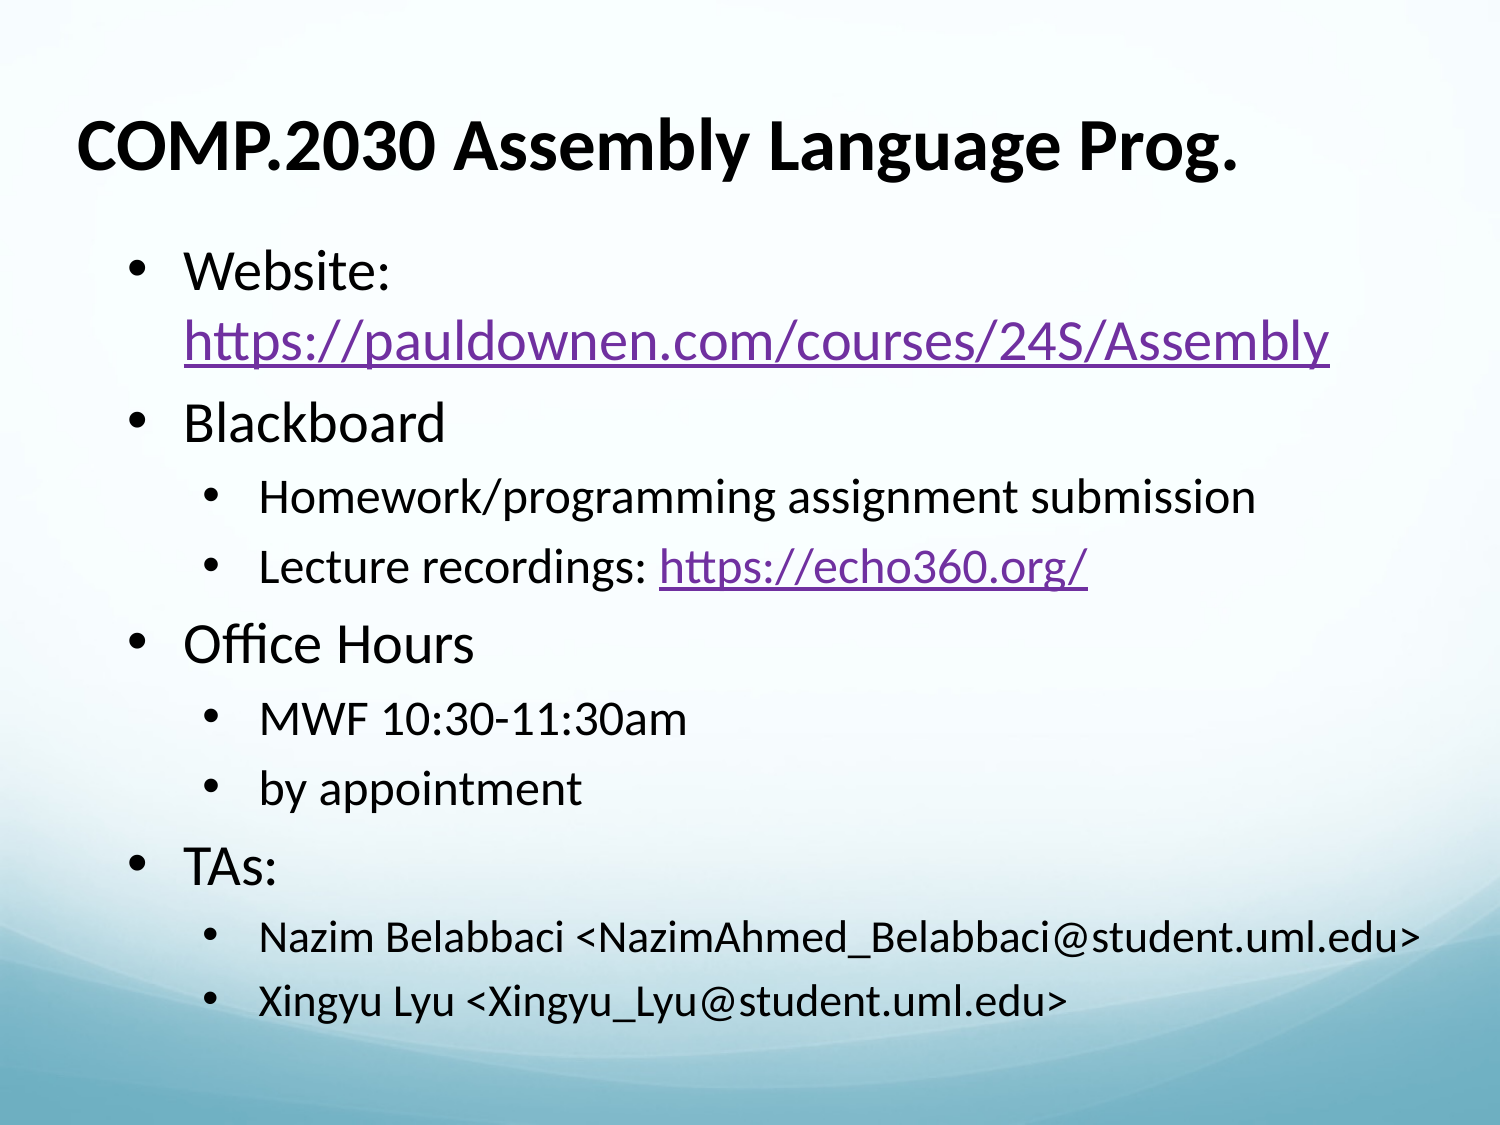

COMP.2030 Assembly Language Prog.
Website: https://pauldownen.com/courses/24S/Assembly
Blackboard
Homework/programming assignment submission
Lecture recordings: https://echo360.org/
Office Hours
MWF 10:30-11:30am
by appointment
TAs:
Nazim Belabbaci <NazimAhmed_Belabbaci@student.uml.edu>
Xingyu Lyu <Xingyu_Lyu@student.uml.edu>